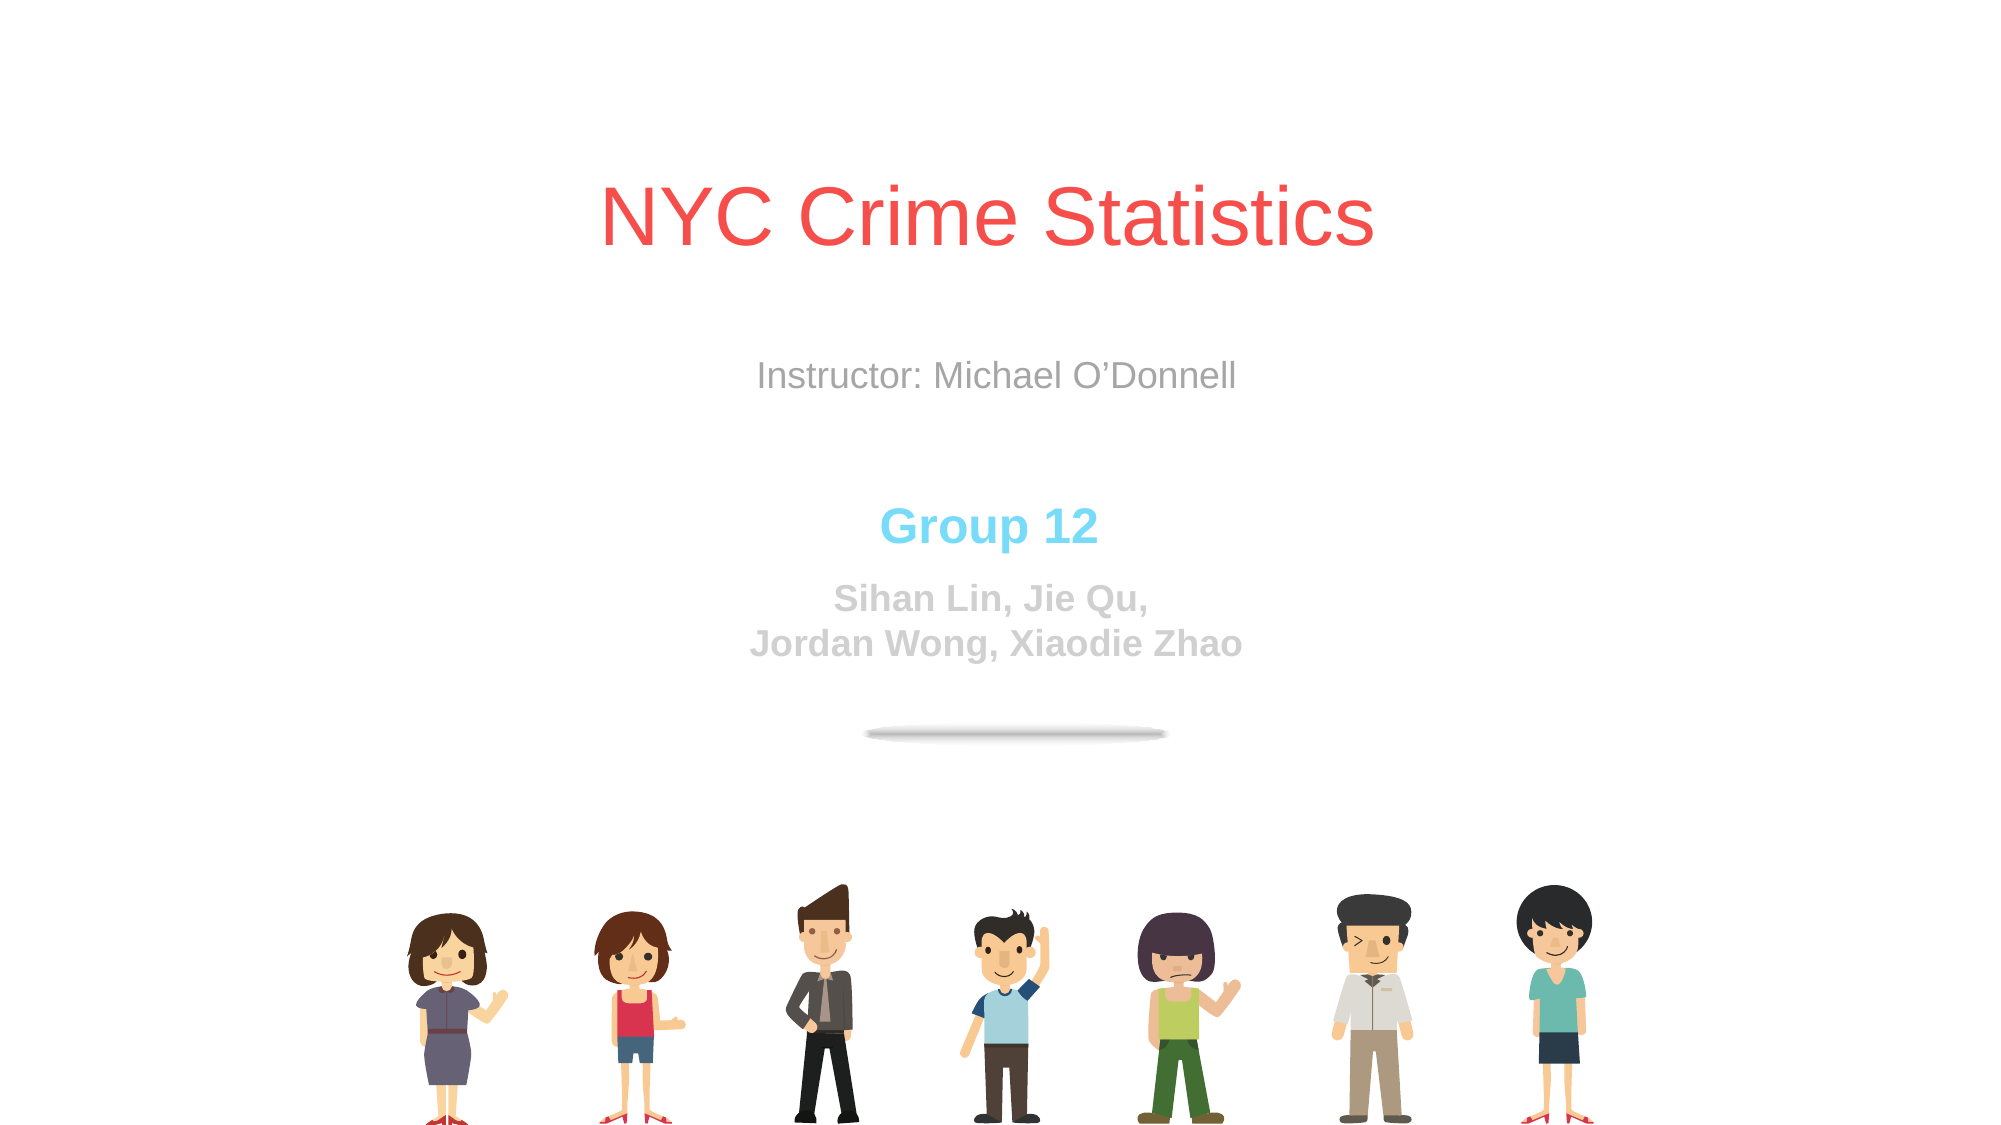

NYC Crime Statistics
Instructor: Michael O’Donnell
Group 12
Sihan Lin, Jie Qu,
Jordan Wong, Xiaodie Zhao